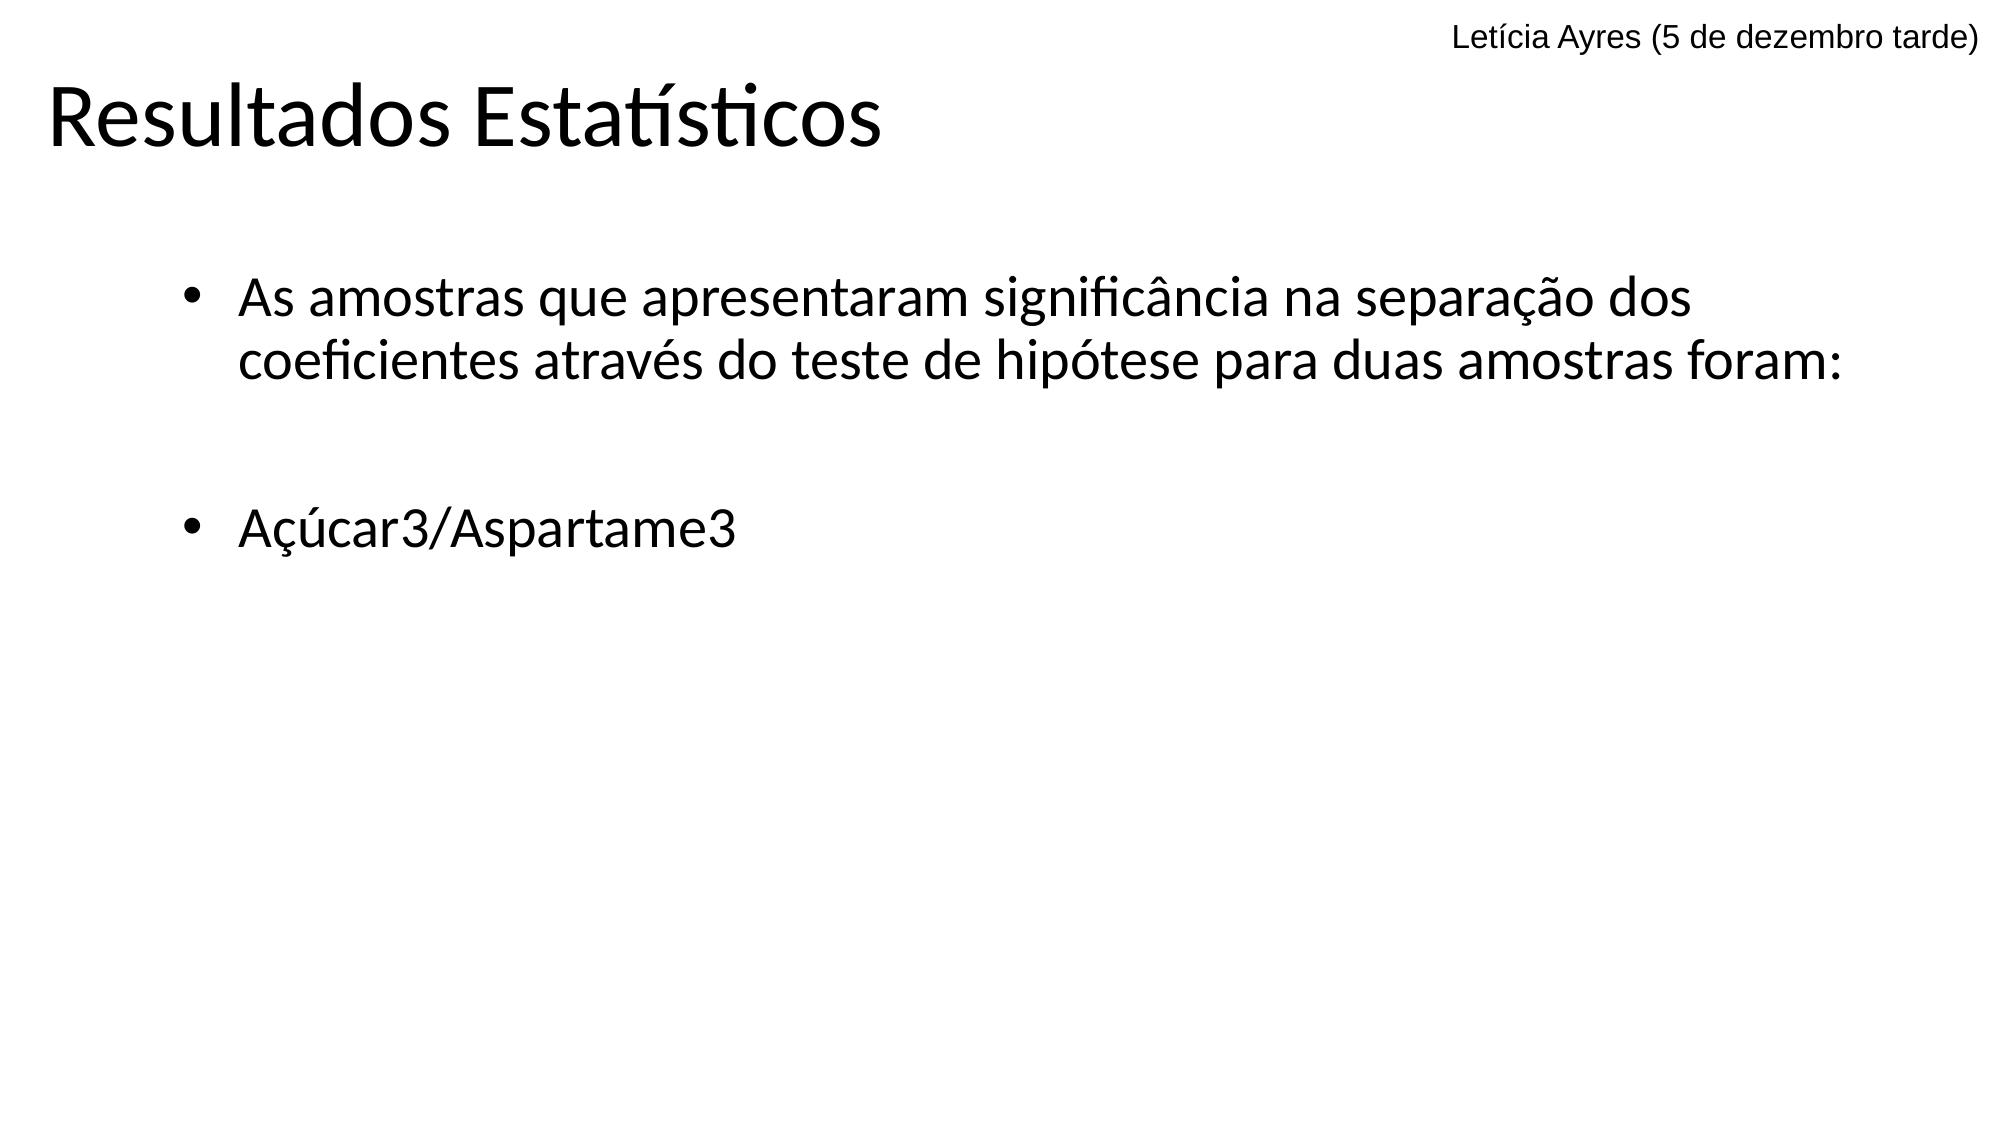

# Resultados Estatísticos
Letícia Ayres (5 de dezembro tarde)
As amostras que apresentaram significância na separação dos coeficientes através do teste de hipótese para duas amostras foram:

Açúcar3/Aspartame3